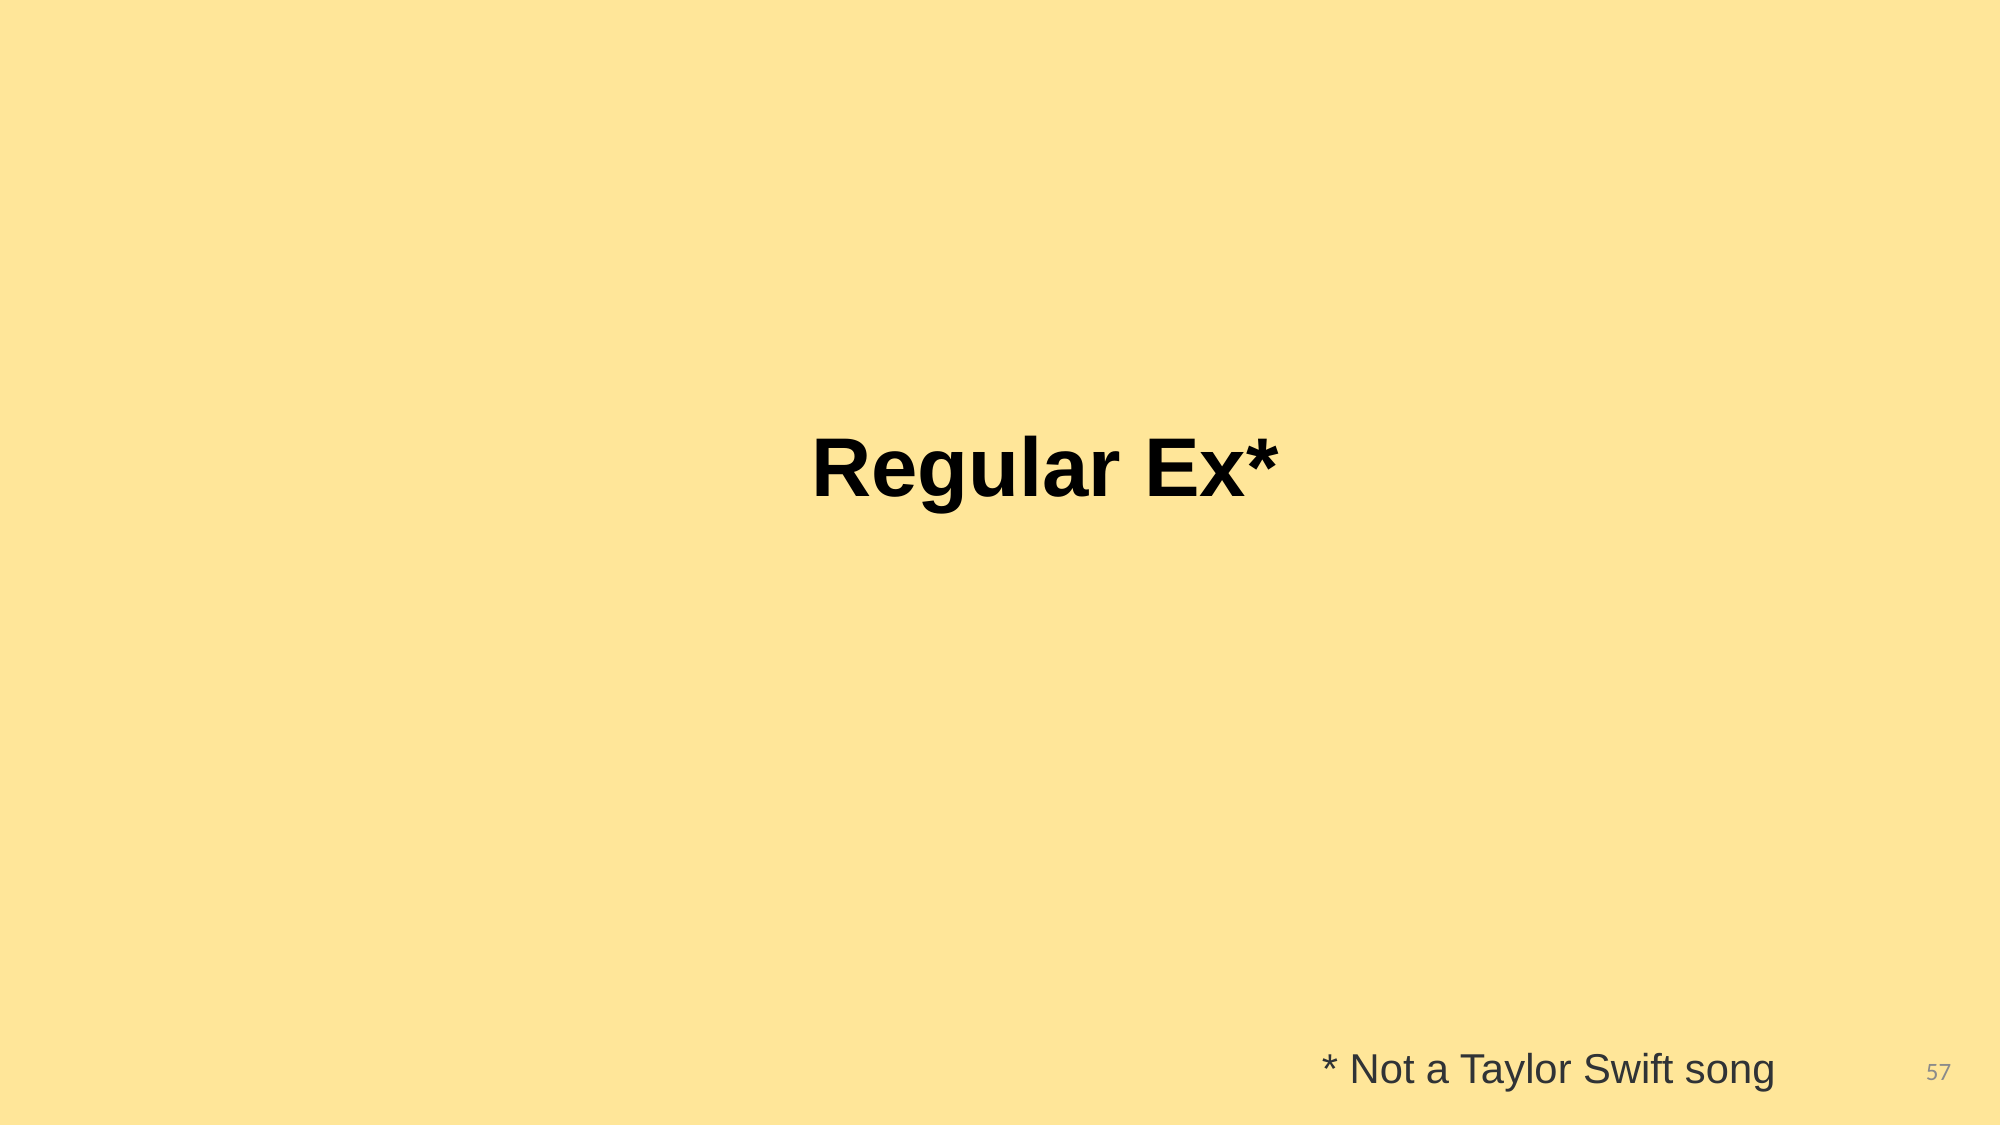

Regular Ex*
* Not a Taylor Swift song
57